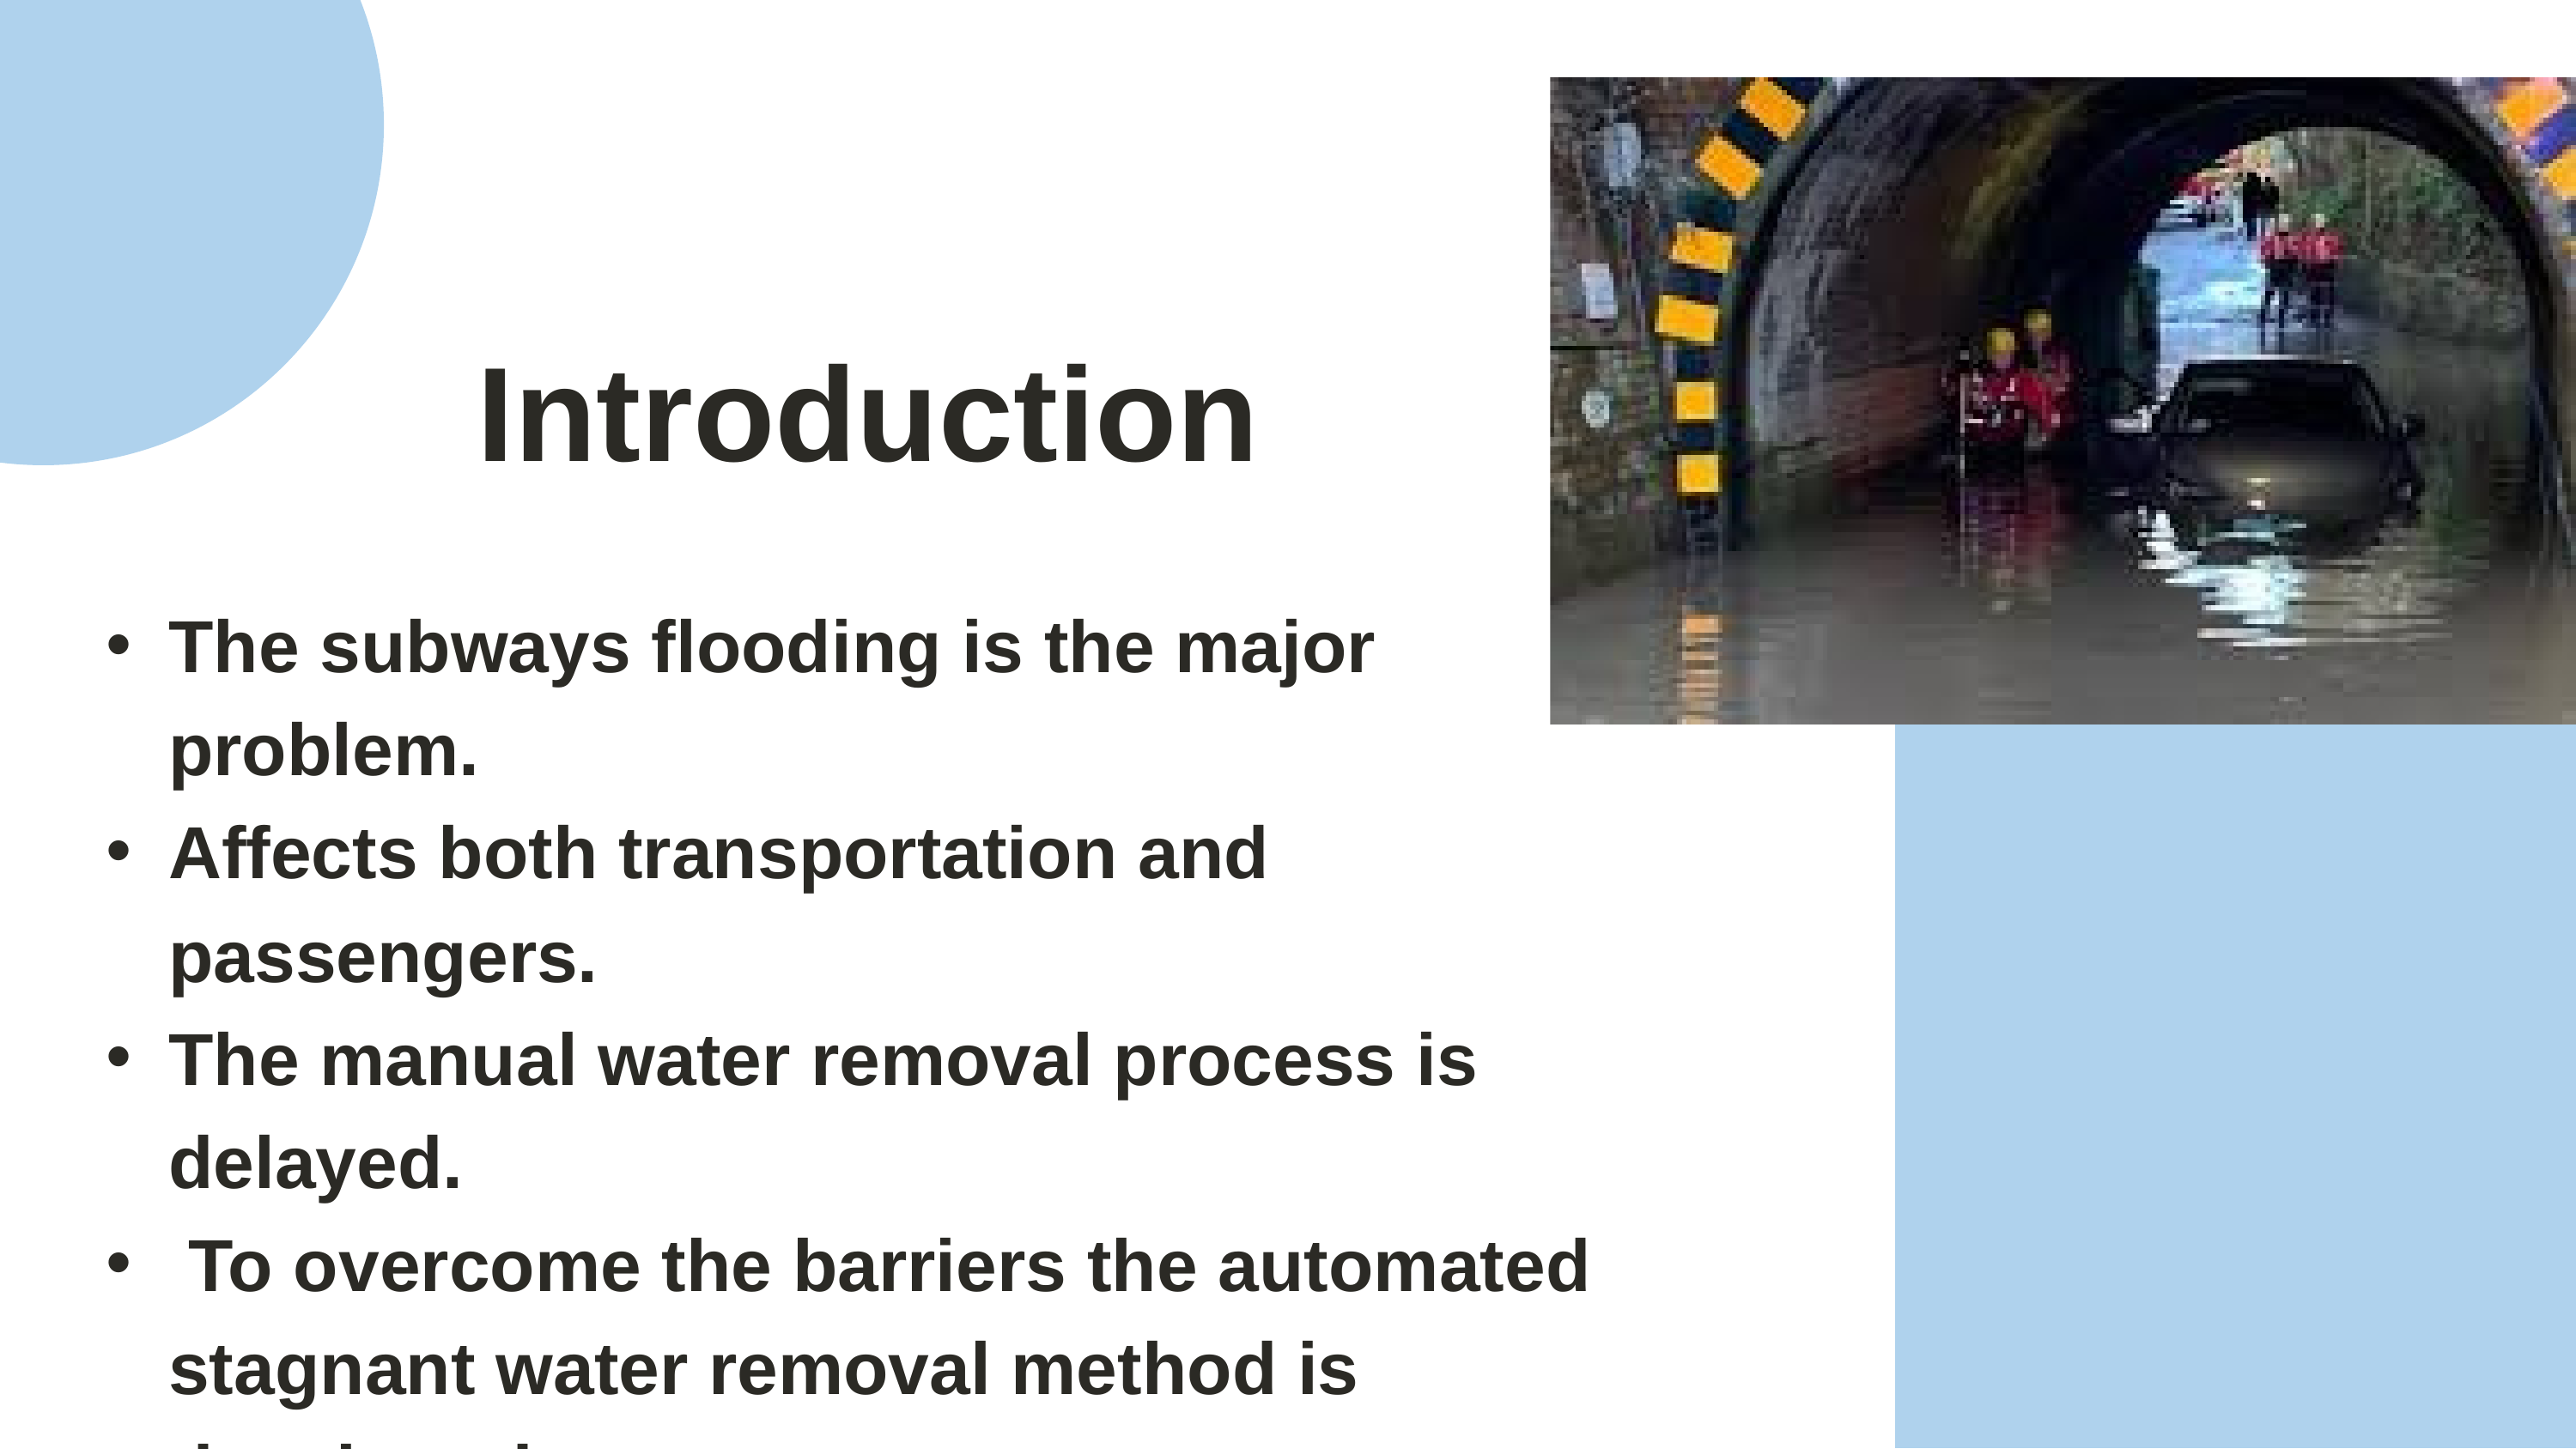

Introduction

The subways flooding is the major problem.
Affects both transportation and passengers.
The manual water removal process is delayed.
 To overcome the barriers the automated stagnant water removal method is developed.
Send real-time notifications to both the public and authorized person.